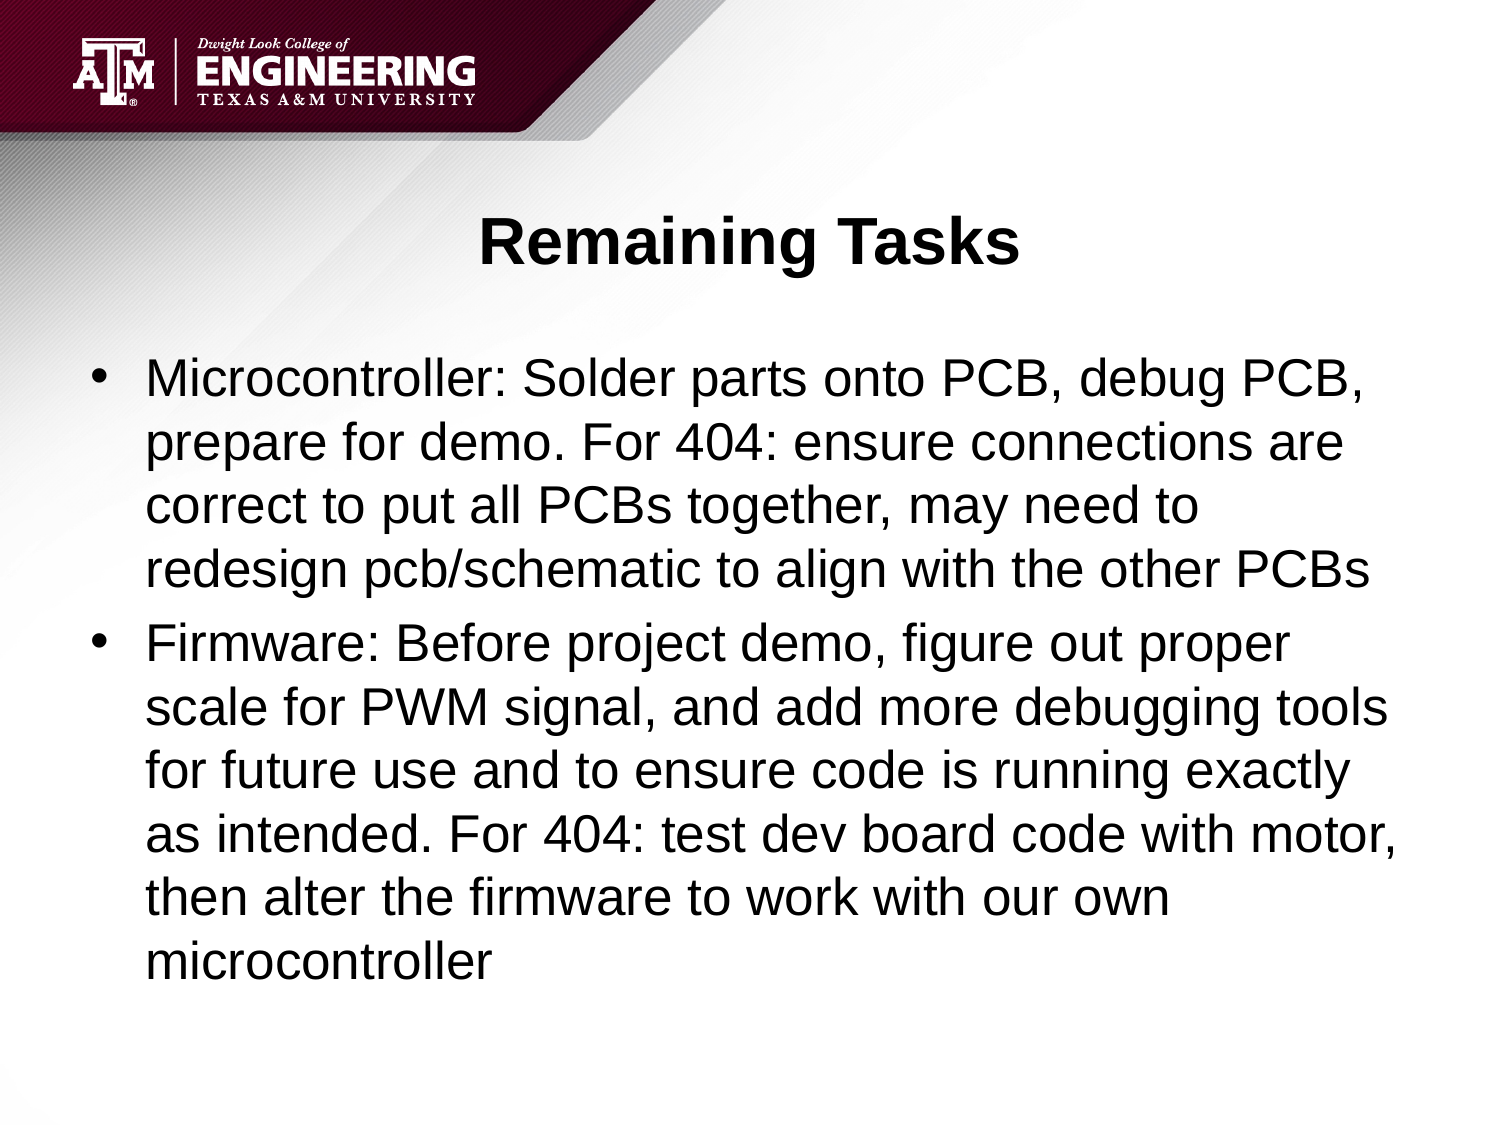

# Remaining Tasks
Microcontroller: Solder parts onto PCB, debug PCB, prepare for demo. For 404: ensure connections are correct to put all PCBs together, may need to redesign pcb/schematic to align with the other PCBs
Firmware: Before project demo, figure out proper scale for PWM signal, and add more debugging tools for future use and to ensure code is running exactly as intended. For 404: test dev board code with motor, then alter the firmware to work with our own microcontroller